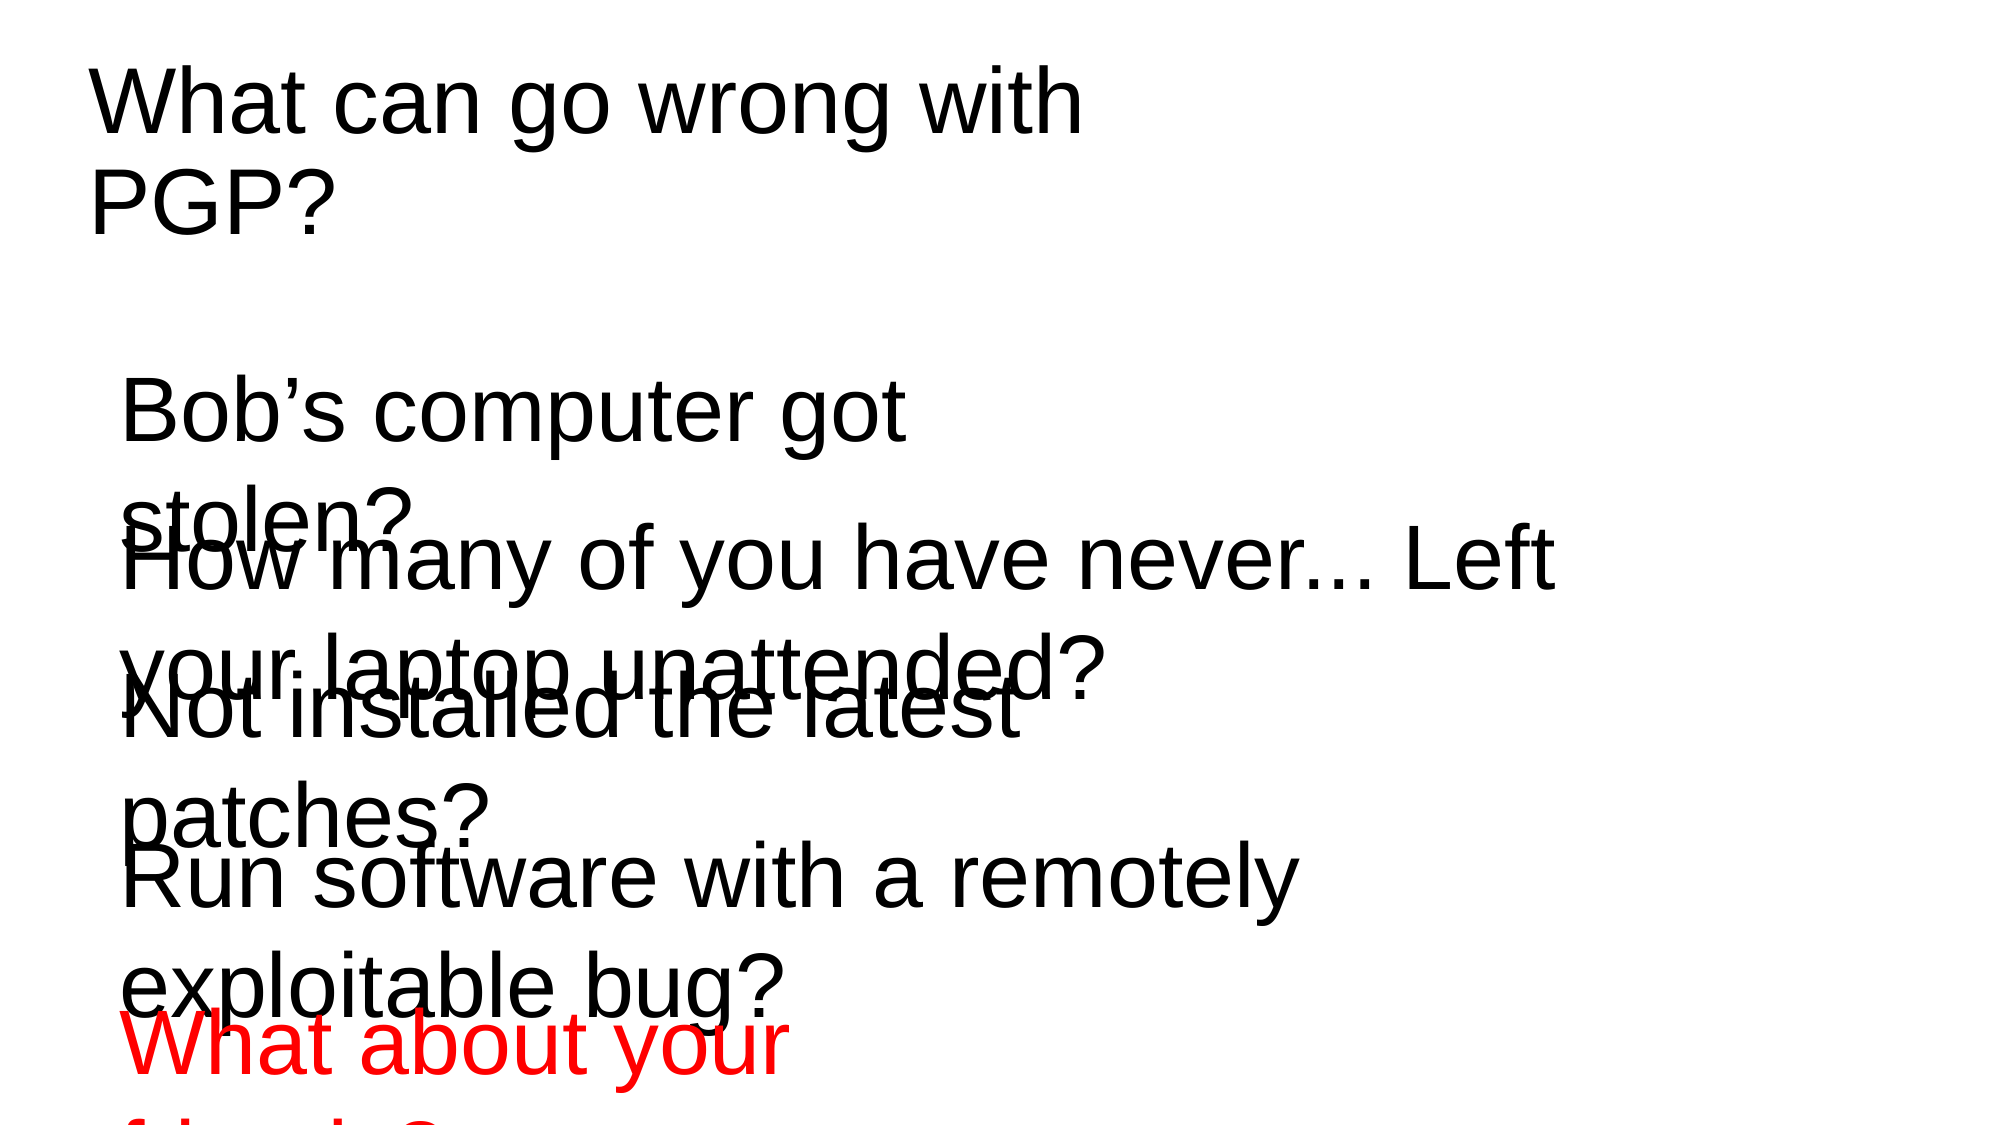

# What can go wrong with PGP?
Bob’s computer got stolen?
How many of you have never... Left your laptop unattended?
Not installed the latest patches?
Run software with a remotely exploitable bug?
What about your friends?